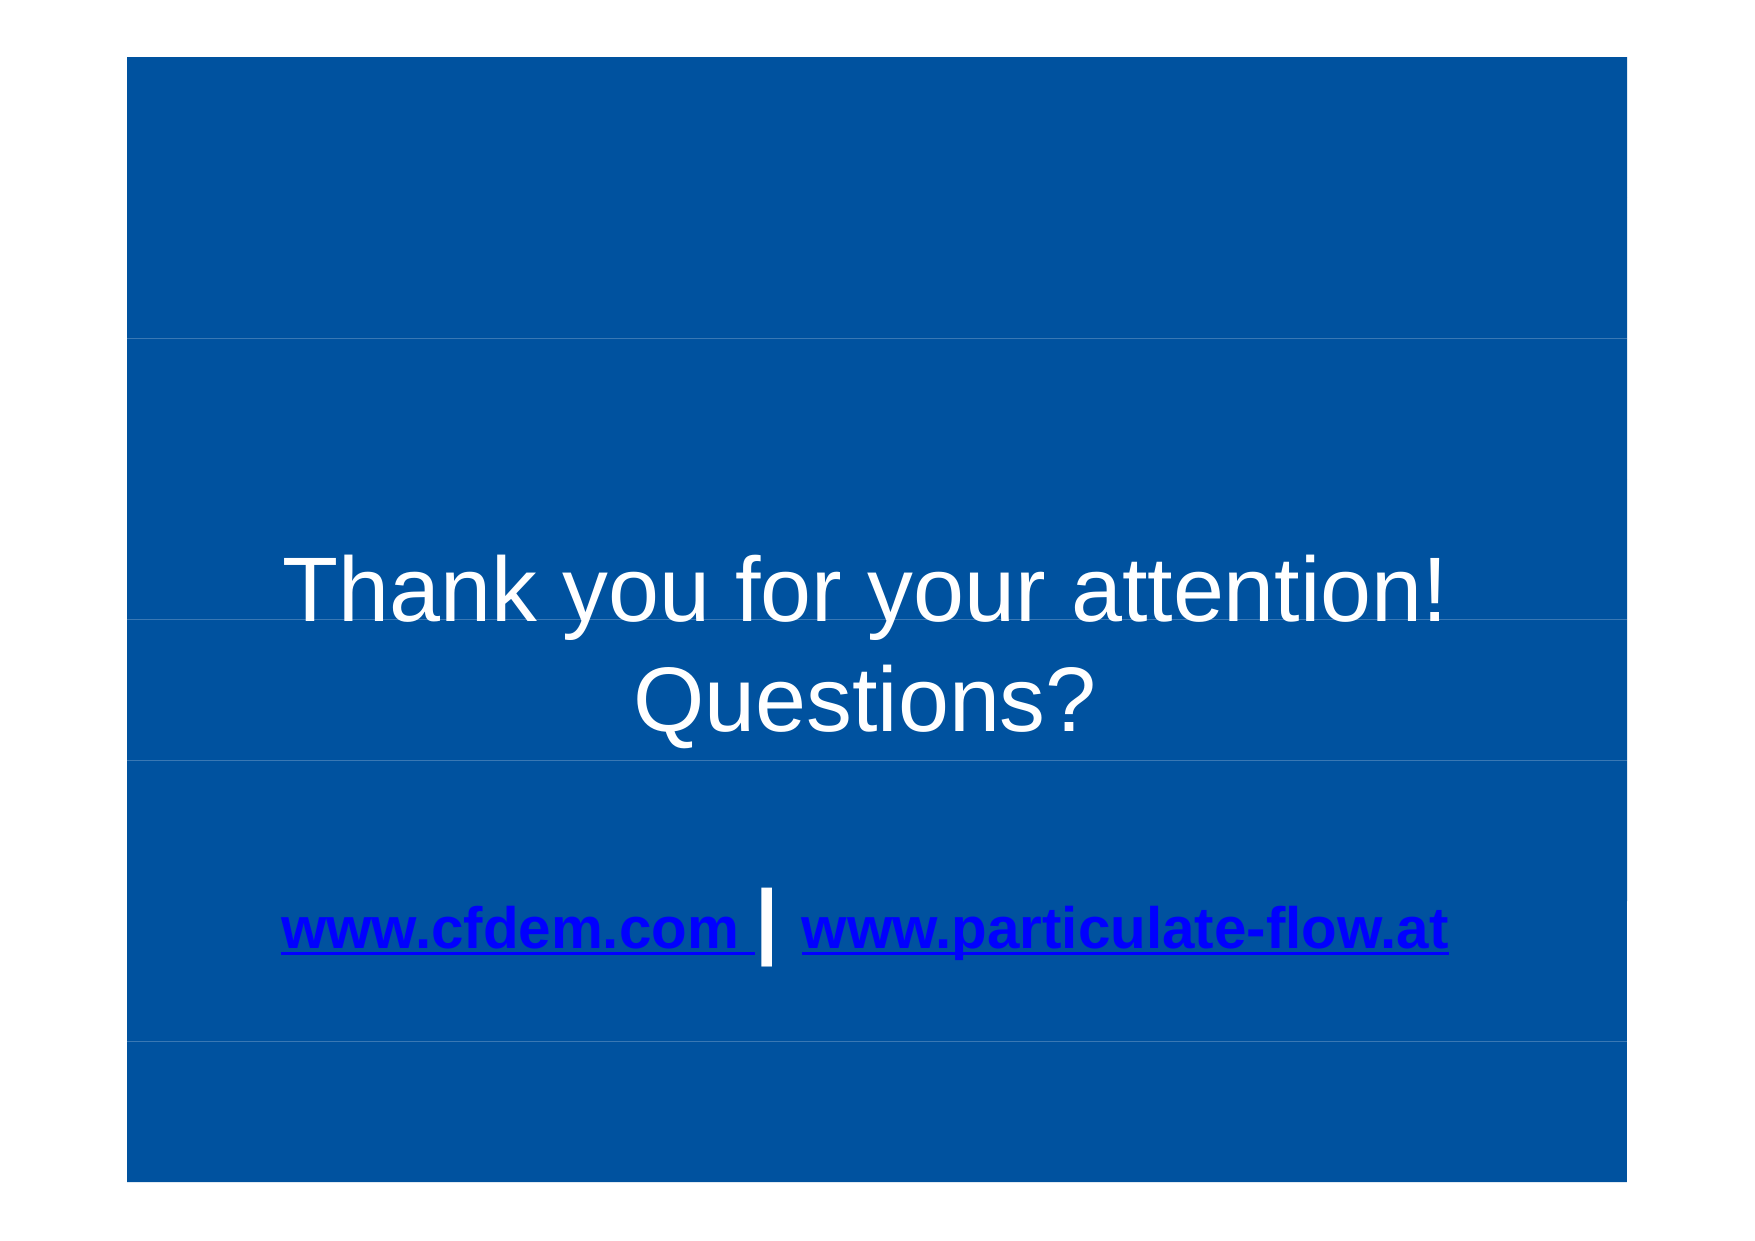

Thank you for your attention!
Questions?

www.cfdem.com | www.particulate-flow.at